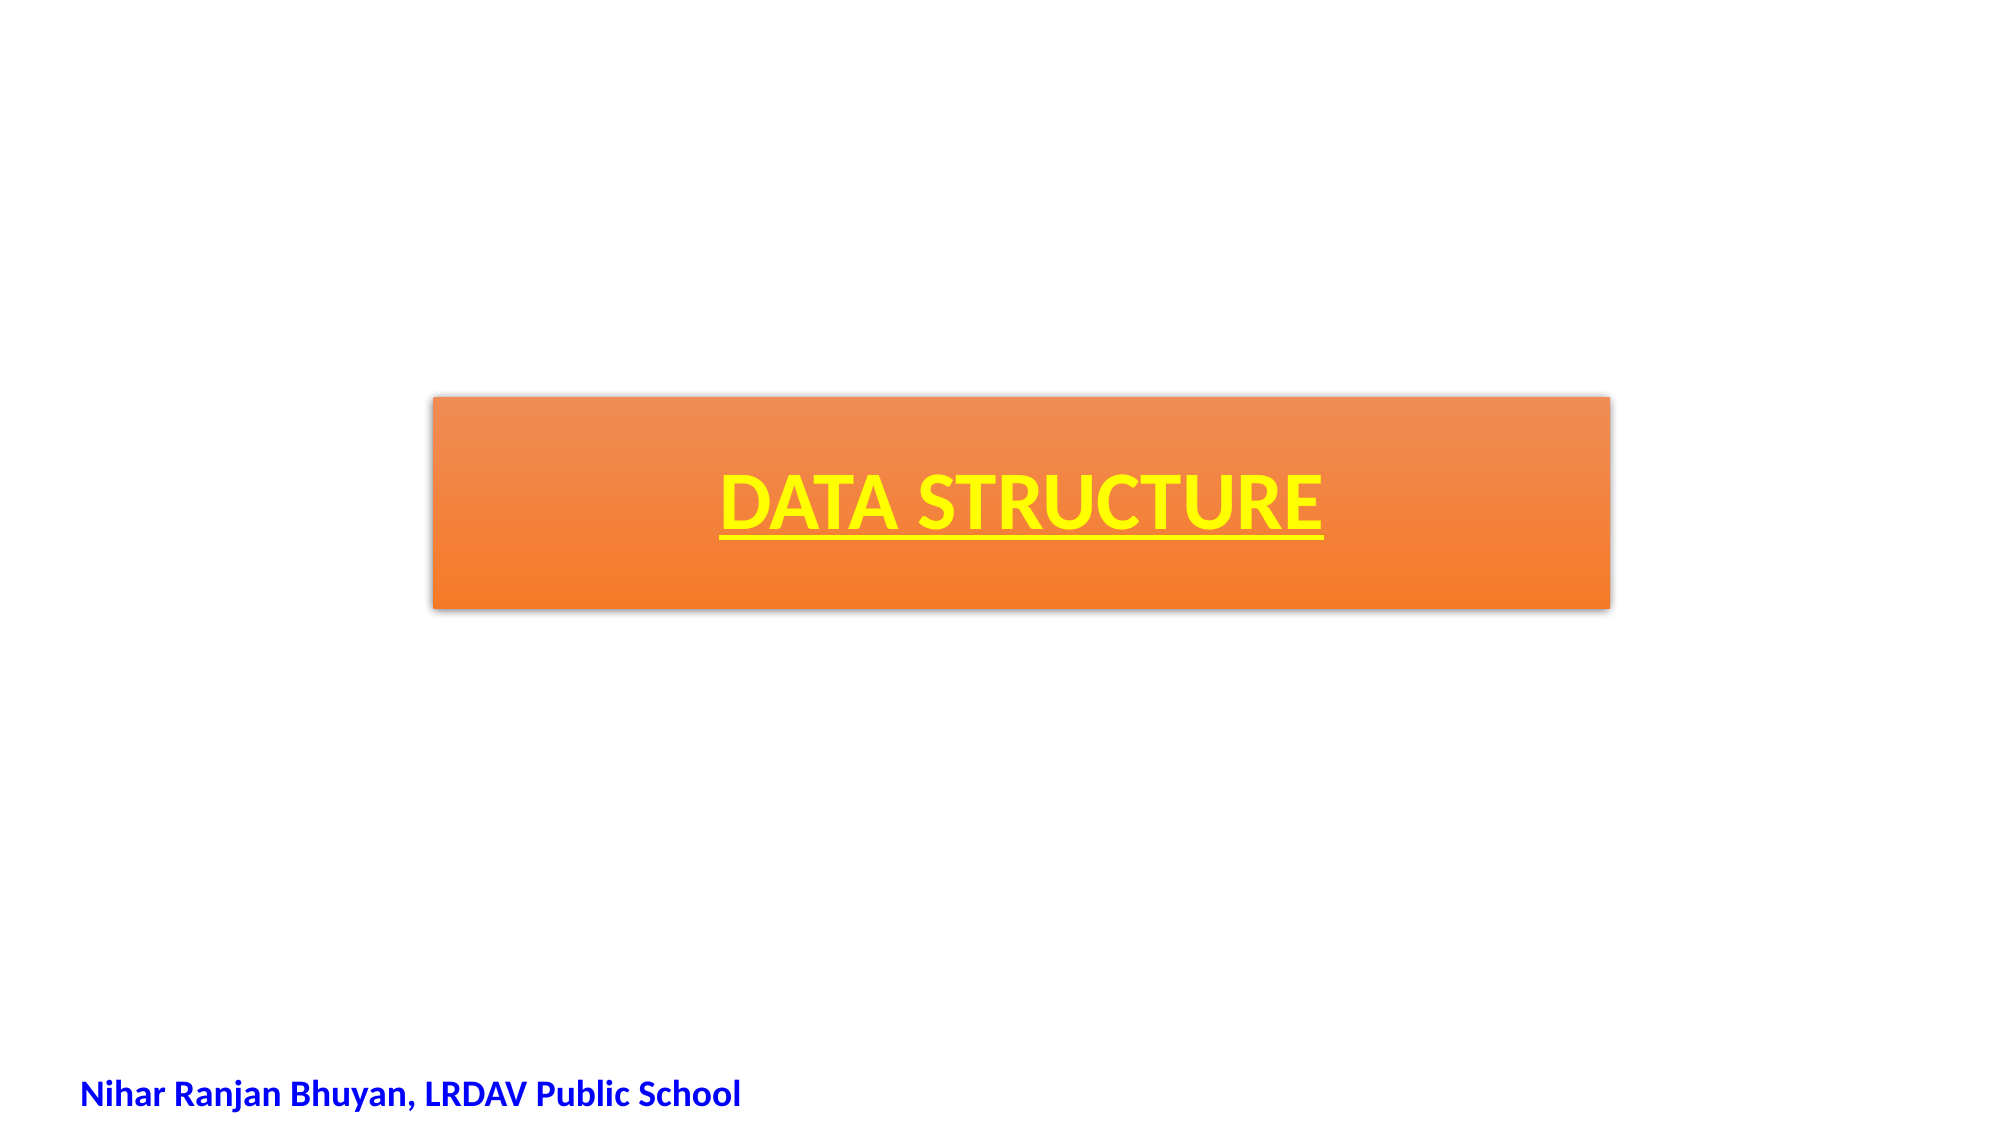

# DATA STRUCTURE
Nihar Ranjan Bhuyan, LRDAV Public School